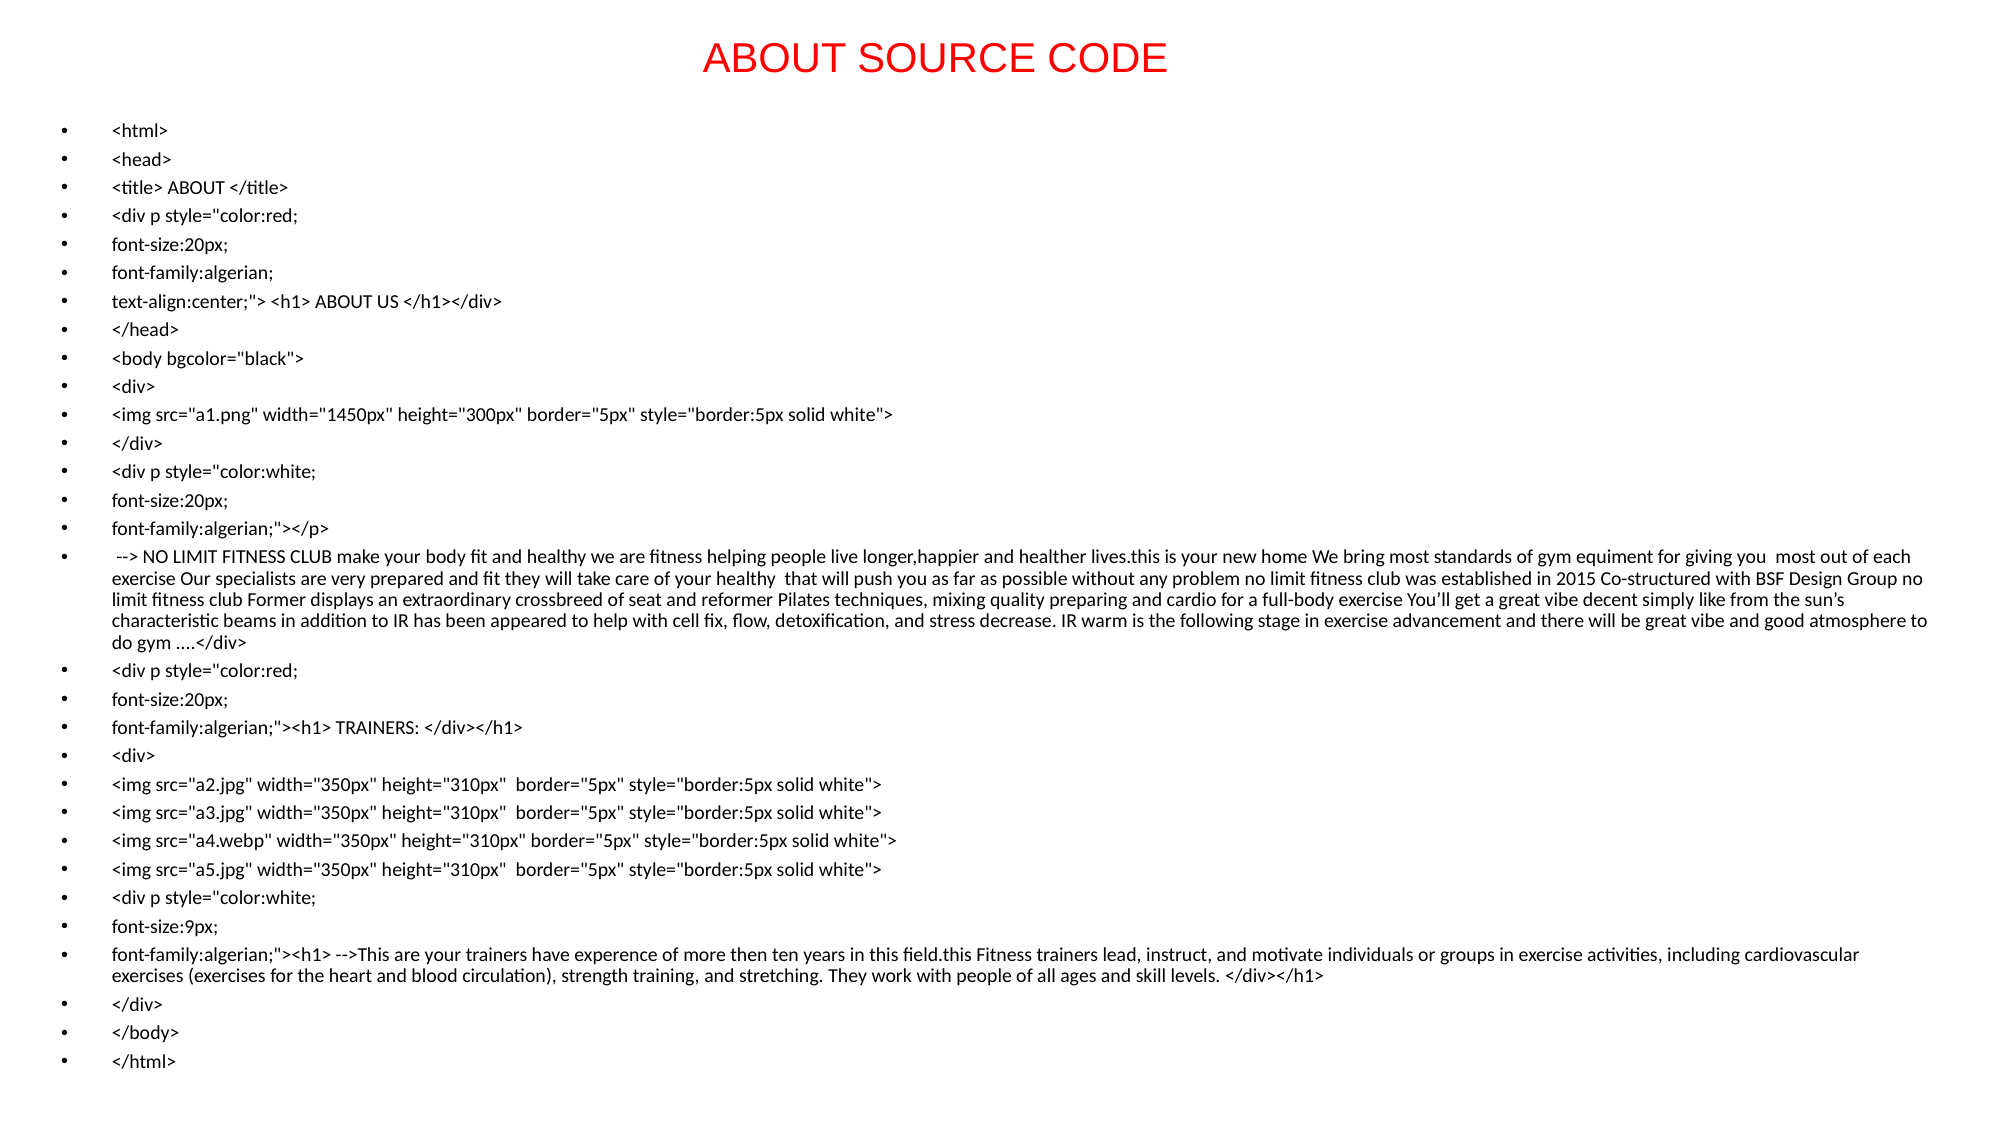

# ABOUT SOURCE CODE
<html>
<head>
<title> ABOUT </title>
<div p style="color:red;
font-size:20px;
font-family:algerian;
text-align:center;"> <h1> ABOUT US </h1></div>
</head>
<body bgcolor="black">
<div>
<img src="a1.png" width="1450px" height="300px" border="5px" style="border:5px solid white">
</div>
<div p style="color:white;
font-size:20px;
font-family:algerian;"></p>
 --> NO LIMIT FITNESS CLUB make your body fit and healthy we are fitness helping people live longer,happier and healther lives.this is your new home We bring most standards of gym equiment for giving you  most out of each exercise Our specialists are very prepared and fit they will take care of your healthy  that will push you as far as possible without any problem no limit fitness club was established in 2015 Co-structured with BSF Design Group no limit fitness club Former displays an extraordinary crossbreed of seat and reformer Pilates techniques, mixing quality preparing and cardio for a full-body exercise You’ll get a great vibe decent simply like from the sun’s characteristic beams in addition to IR has been appeared to help with cell fix, flow, detoxification, and stress decrease. IR warm is the following stage in exercise advancement and there will be great vibe and good atmosphere to do gym ....</div>
<div p style="color:red;
font-size:20px;
font-family:algerian;"><h1> TRAINERS: </div></h1>
<div>
<img src="a2.jpg" width="350px" height="310px"  border="5px" style="border:5px solid white">
<img src="a3.jpg" width="350px" height="310px"  border="5px" style="border:5px solid white">
<img src="a4.webp" width="350px" height="310px" border="5px" style="border:5px solid white">
<img src="a5.jpg" width="350px" height="310px"  border="5px" style="border:5px solid white">
<div p style="color:white;
font-size:9px;
font-family:algerian;"><h1> -->This are your trainers have experence of more then ten years in this field.this Fitness trainers lead, instruct, and motivate individuals or groups in exercise activities, including cardiovascular exercises (exercises for the heart and blood circulation), strength training, and stretching. They work with people of all ages and skill levels. </div></h1>
</div>
</body>
</html>